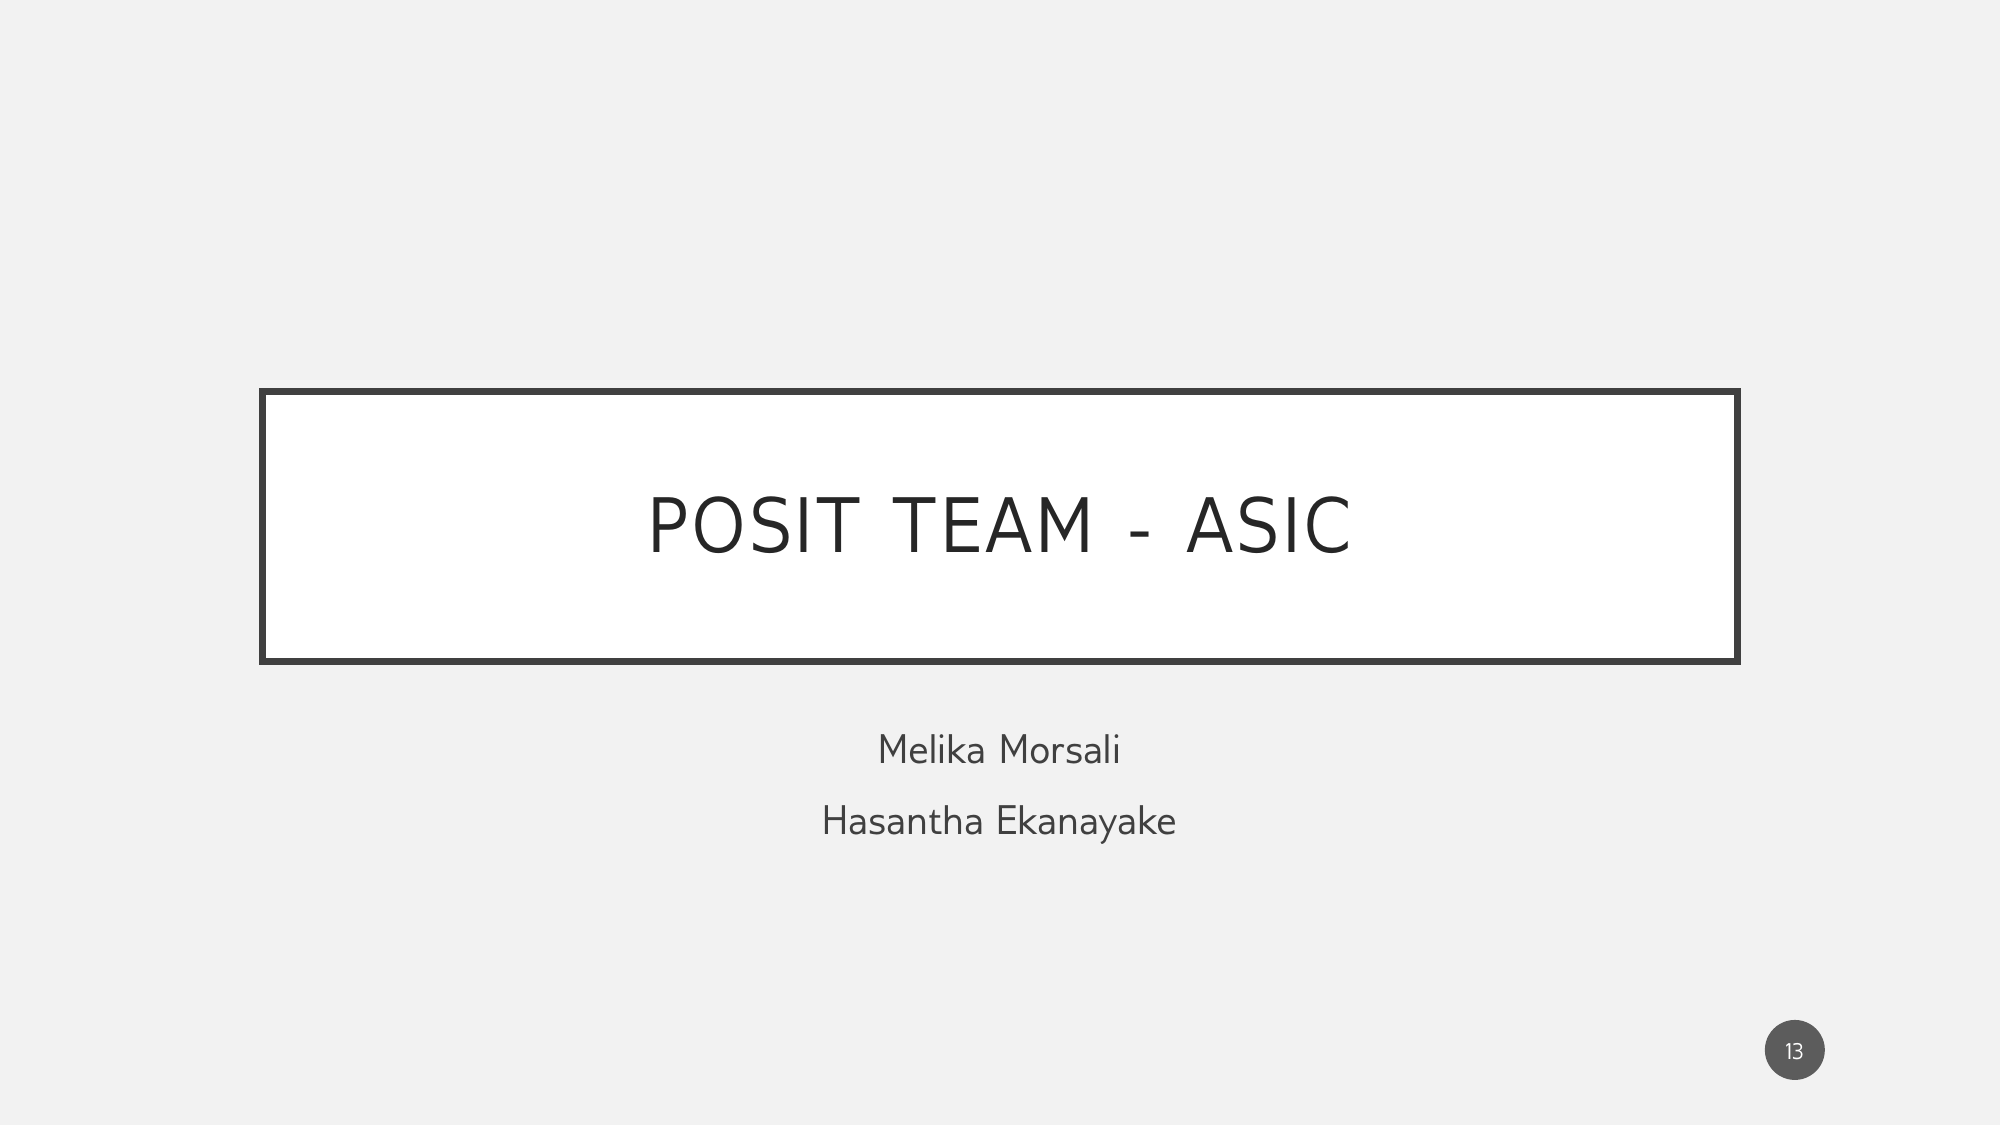

# POSIT Team - ASIC
Melika Morsali
Hasantha Ekanayake
13